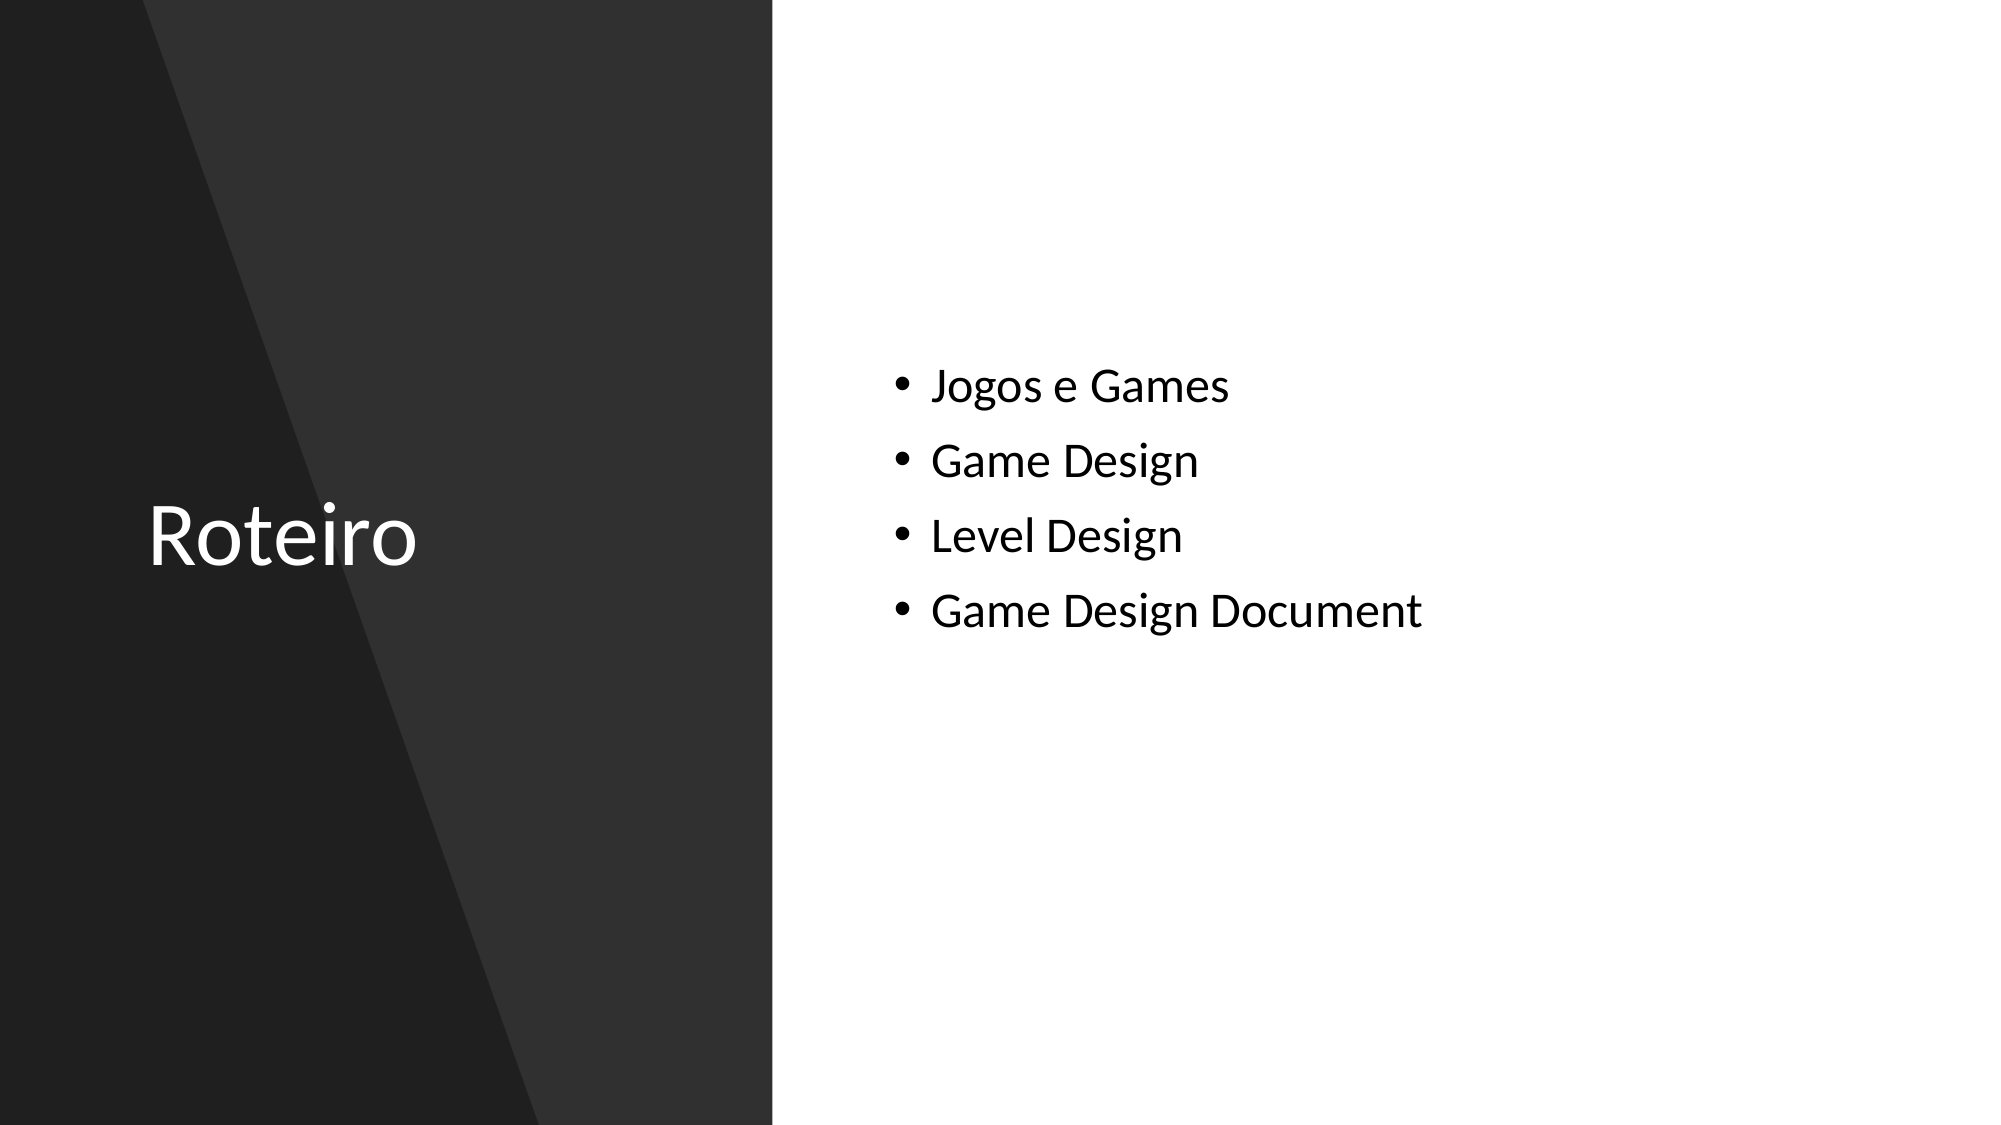

# Roteiro
Jogos e Games
Game Design
Level Design
Game Design Document